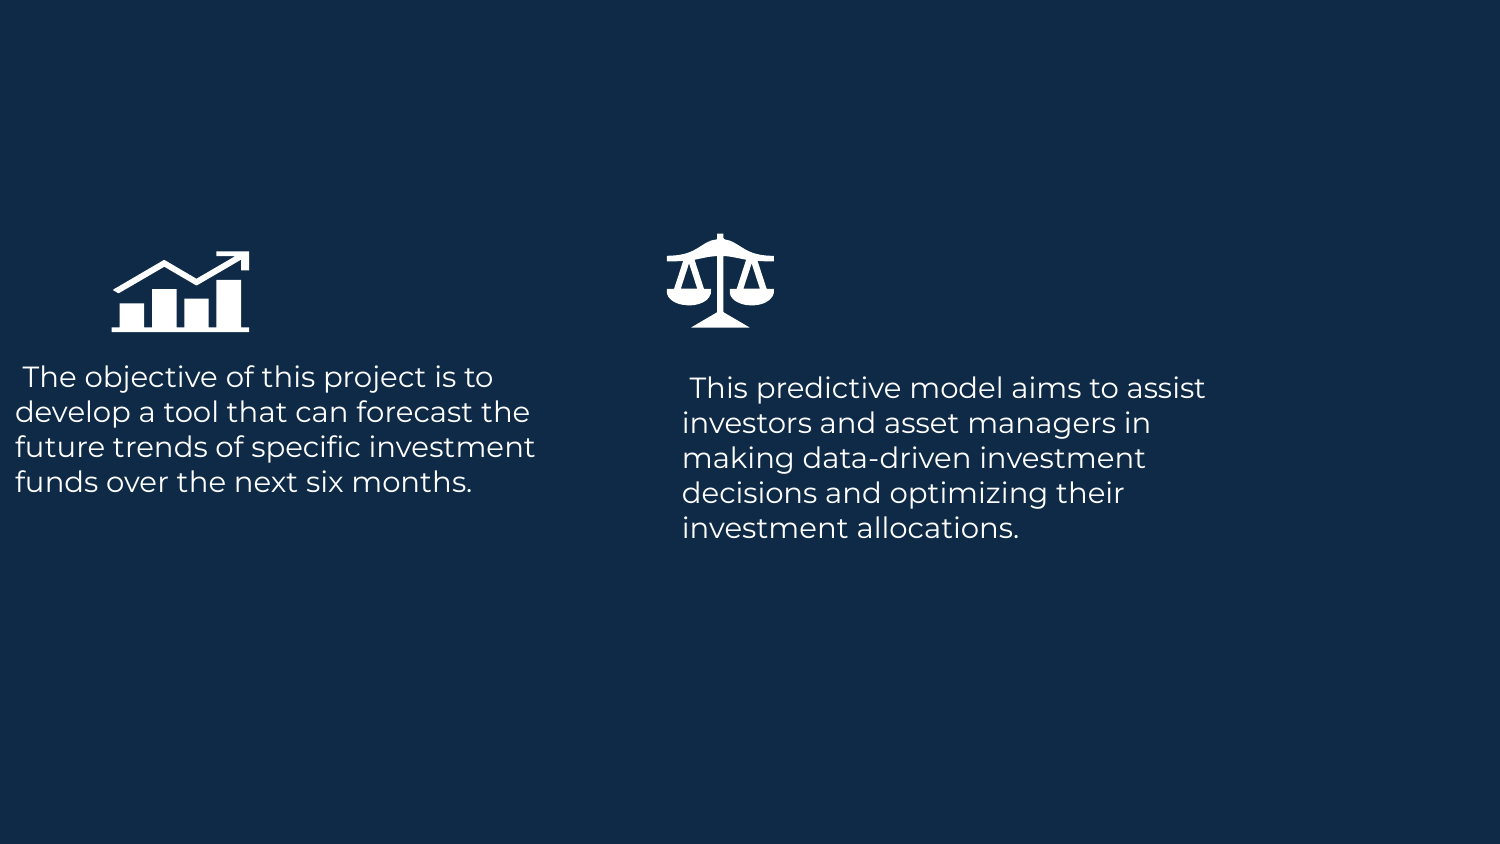

The objective of this project is to develop a tool that can forecast the future trends of specific investment funds over the next six months.

 This predictive model aims to assist investors and asset managers in making data-driven investment decisions and optimizing their investment allocations.